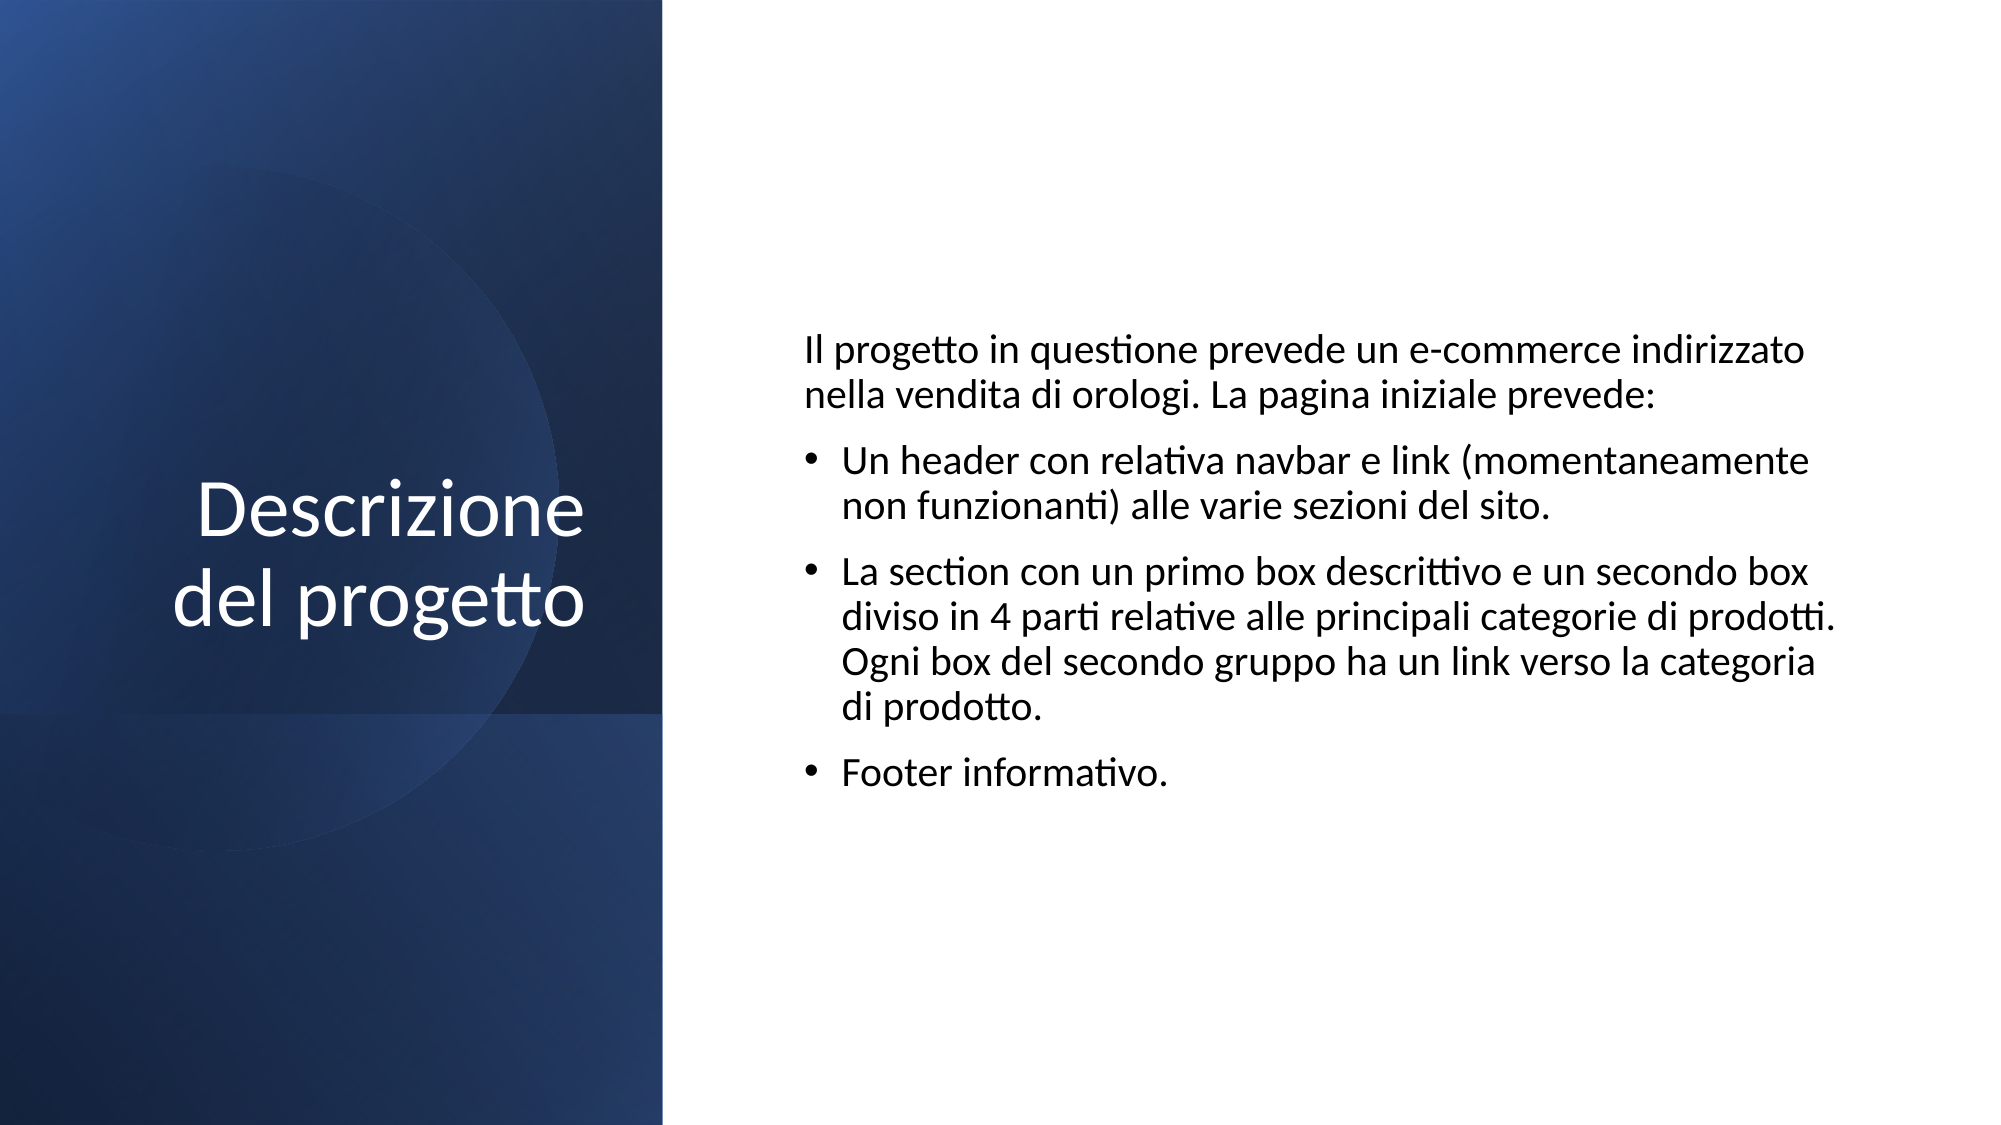

# Descrizione del progetto
Il progetto in questione prevede un e-commerce indirizzato nella vendita di orologi. La pagina iniziale prevede:
Un header con relativa navbar e link (momentaneamente non funzionanti) alle varie sezioni del sito.
La section con un primo box descrittivo e un secondo box diviso in 4 parti relative alle principali categorie di prodotti. Ogni box del secondo gruppo ha un link verso la categoria di prodotto.
Footer informativo.